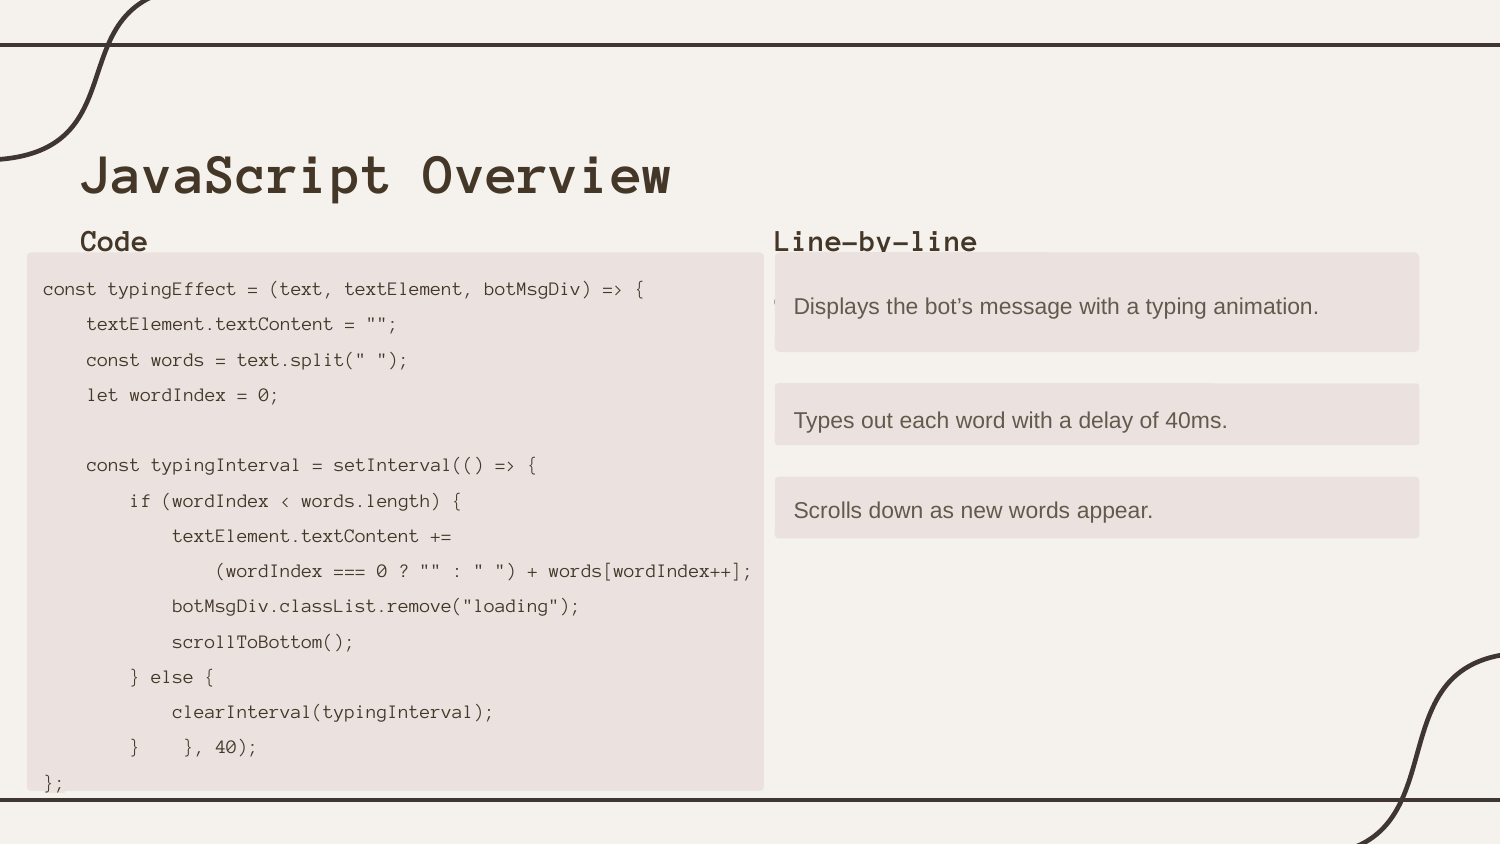

JavaScript Overview
Code
Line-by-line explanation

Displays the bot’s message with a typing animation.
const typingEffect = (text, textElement, botMsgDiv) => {
    textElement.textContent = "";
    const words = text.split(" ");
    let wordIndex = 0;

    const typingInterval = setInterval(() => {
        if (wordIndex < words.length) {
            textElement.textContent +=
                (wordIndex === 0 ? "" : " ") + words[wordIndex++];
            botMsgDiv.classList.remove("loading");
            scrollToBottom();
        } else {
            clearInterval(typingInterval);
        }    }, 40);
};

Types out each word with a delay of 40ms.

Scrolls down as new words appear.